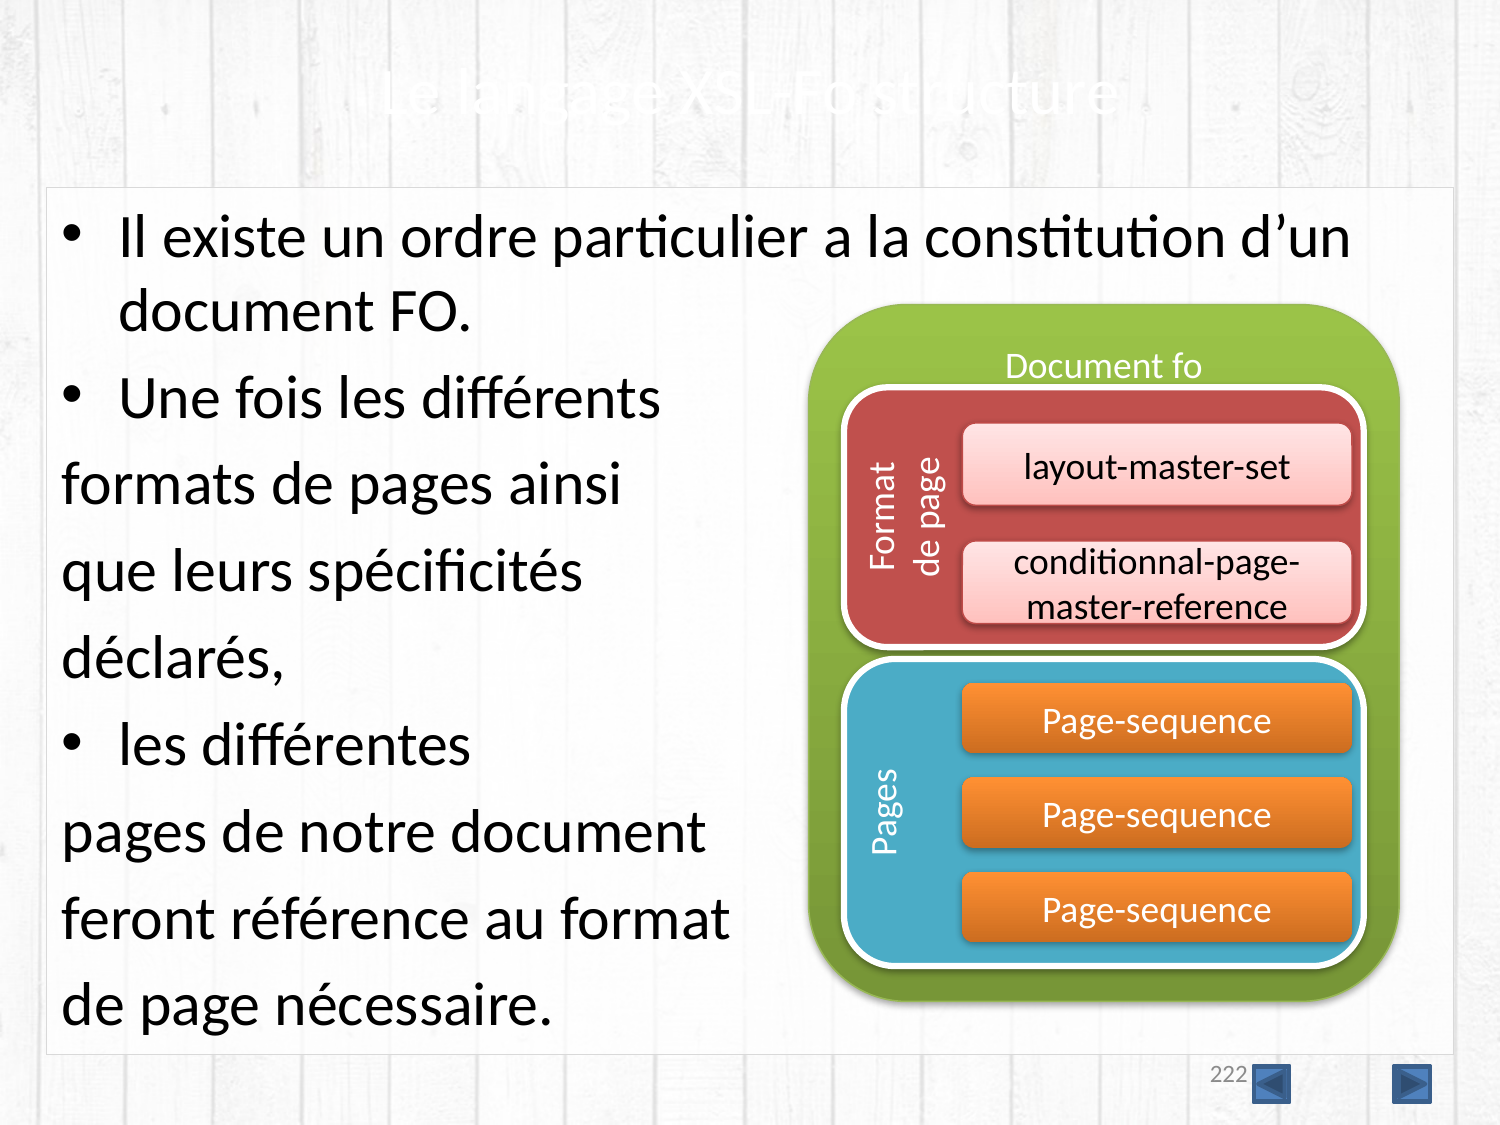

# Le langage XSL-Fo structure
Il existe un ordre particulier a la constitution d’un document FO.
Une fois les différents
formats de pages ainsi
que leurs spécificités
déclarés,
les différentes
pages de notre document
feront référence au format
de page nécessaire.
Document fo
Format
de page
layout-master-set
conditionnal-page-master-reference
Pages
Page-sequence
Page-sequence
Page-sequence
222